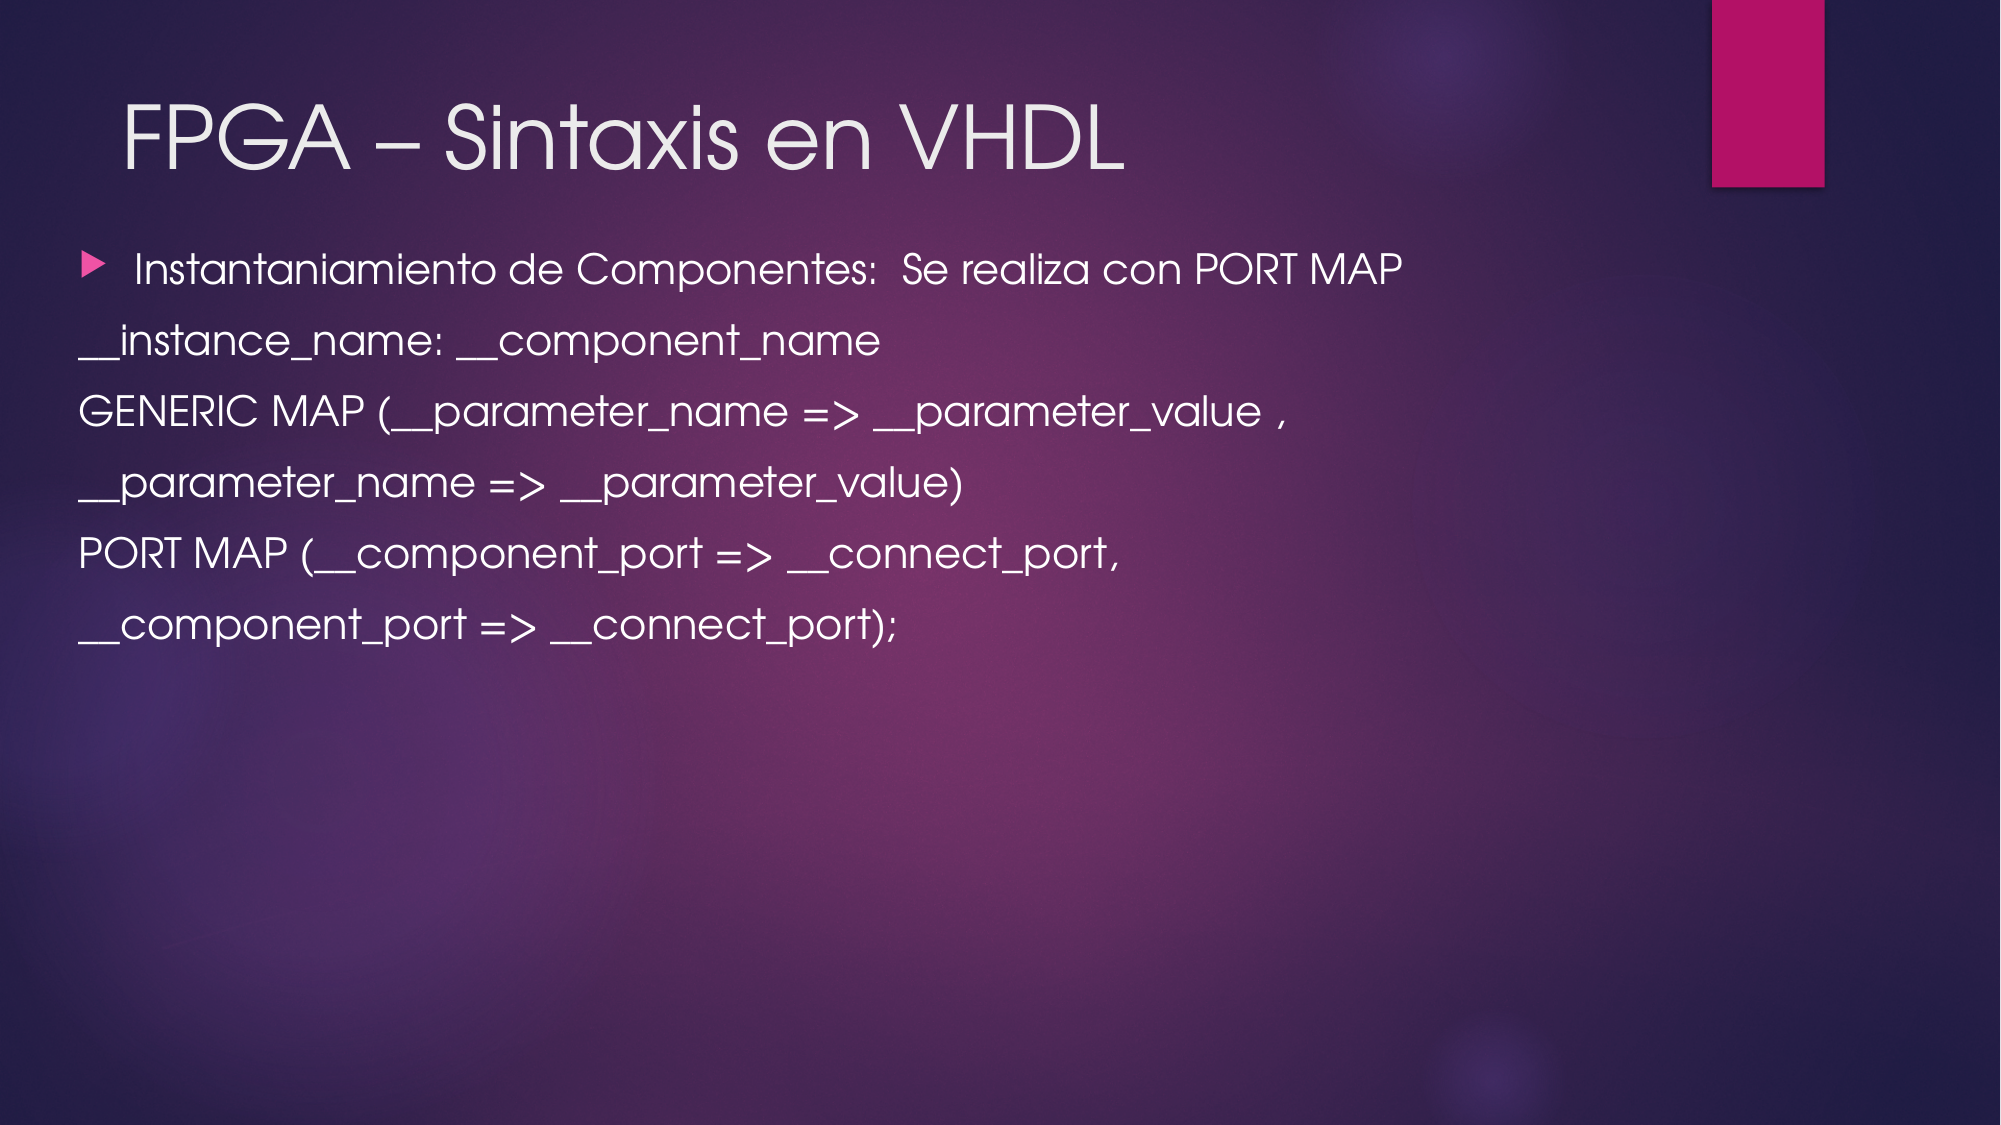

# FPGA – Sintaxis en VHDL
Instantaniamiento de Componentes:  Se realiza con PORT MAP
__instance_name: __component_name
GENERIC MAP (__parameter_name => __parameter_value ,
__parameter_name => __parameter_value)
PORT MAP (__component_port => __connect_port,
__component_port => __connect_port);